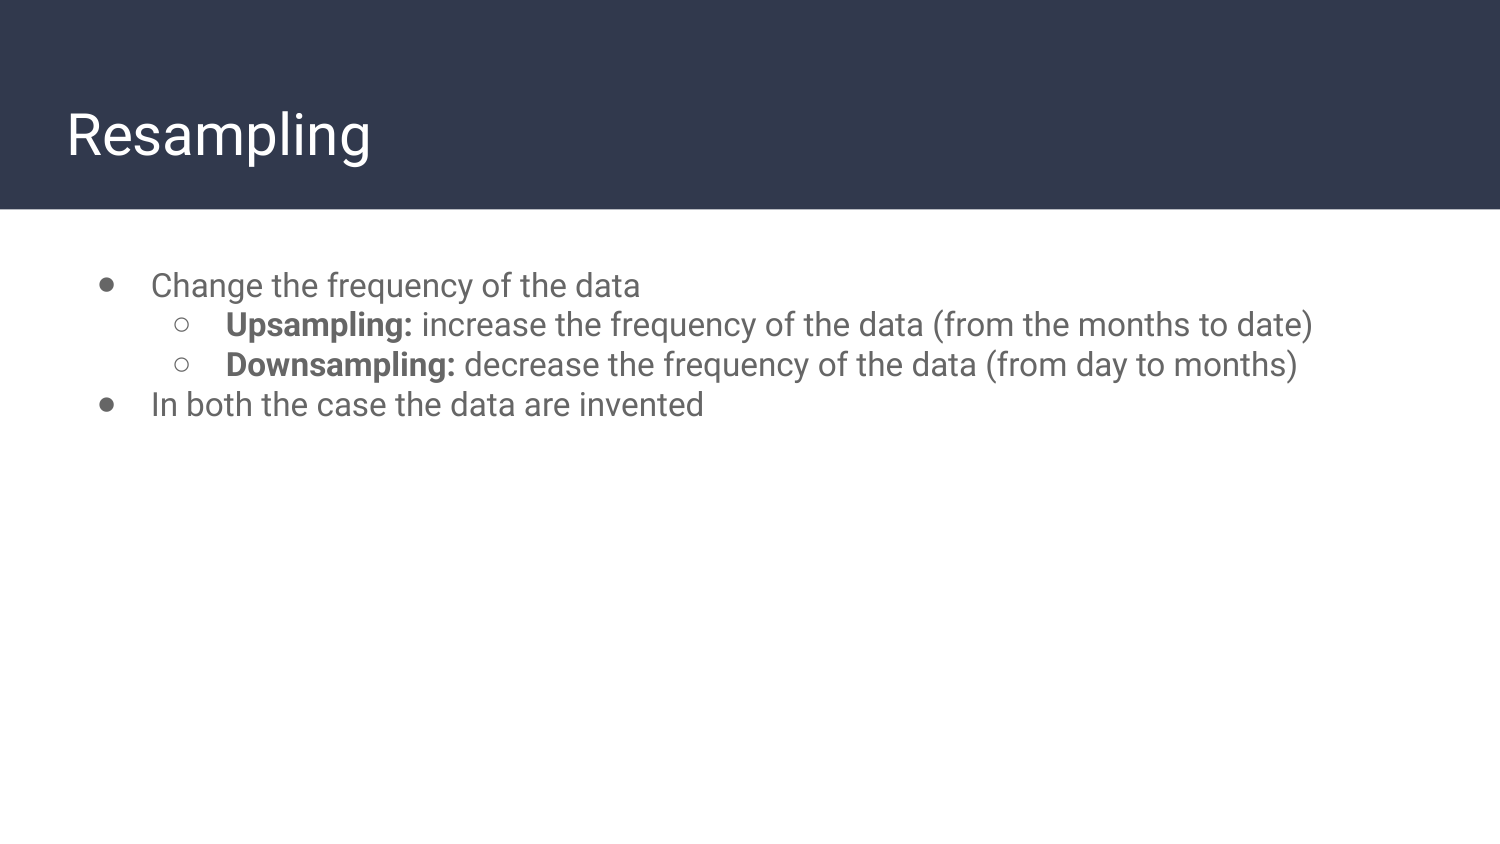

# Resampling
Change the frequency of the data
Upsampling: increase the frequency of the data (from the months to date)
Downsampling: decrease the frequency of the data (from day to months)
In both the case the data are invented